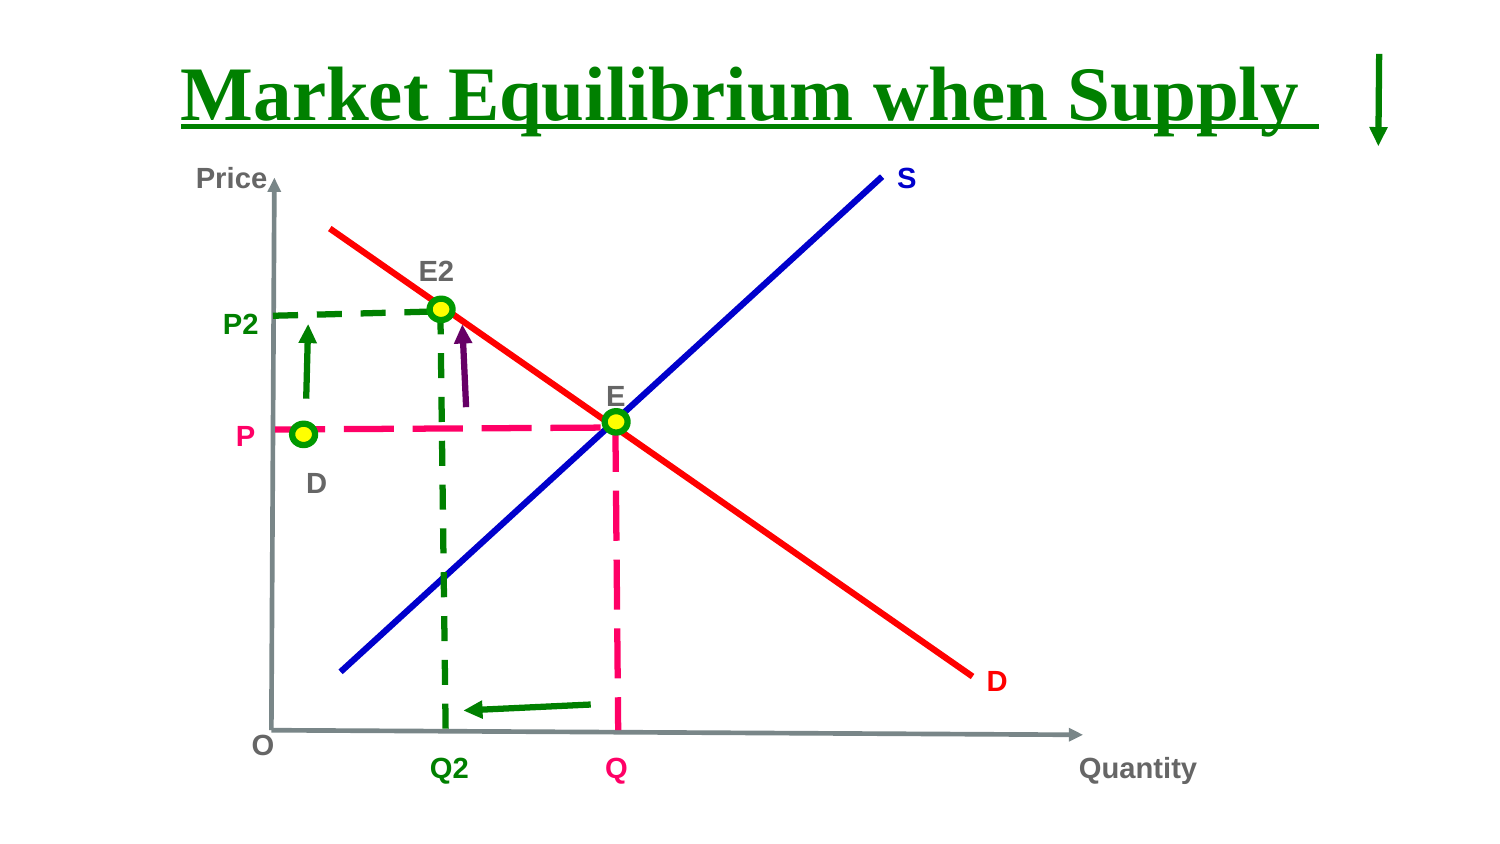

# Market Equilibrium when Supply
Price
S
E2
P2

E
P

D
D
O
Q
Q2
Quantity